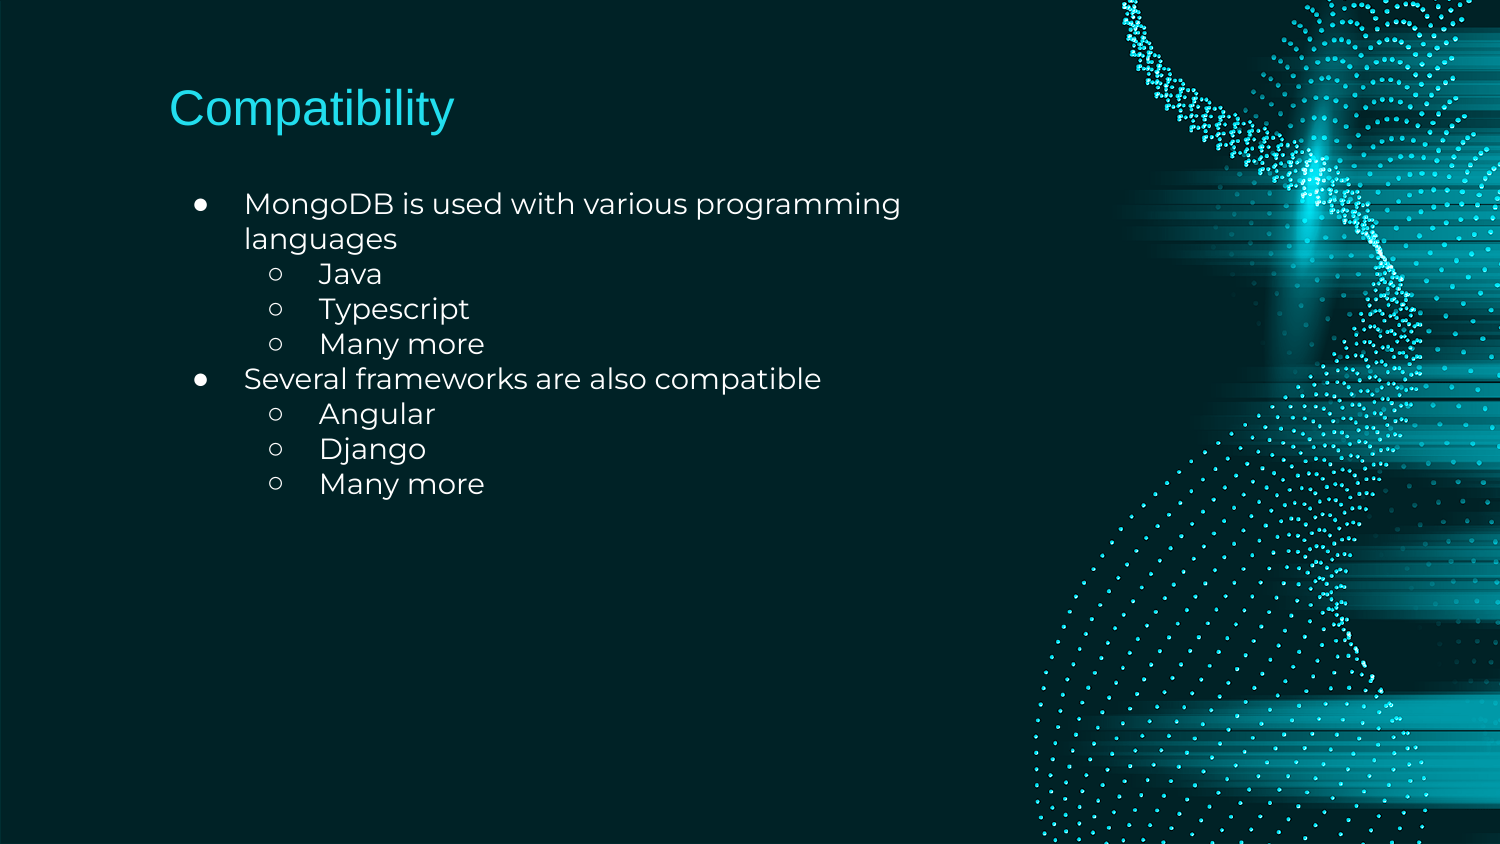

# Compatibility
MongoDB is used with various programming languages
Java
Typescript
Many more
Several frameworks are also compatible
Angular
Django
Many more